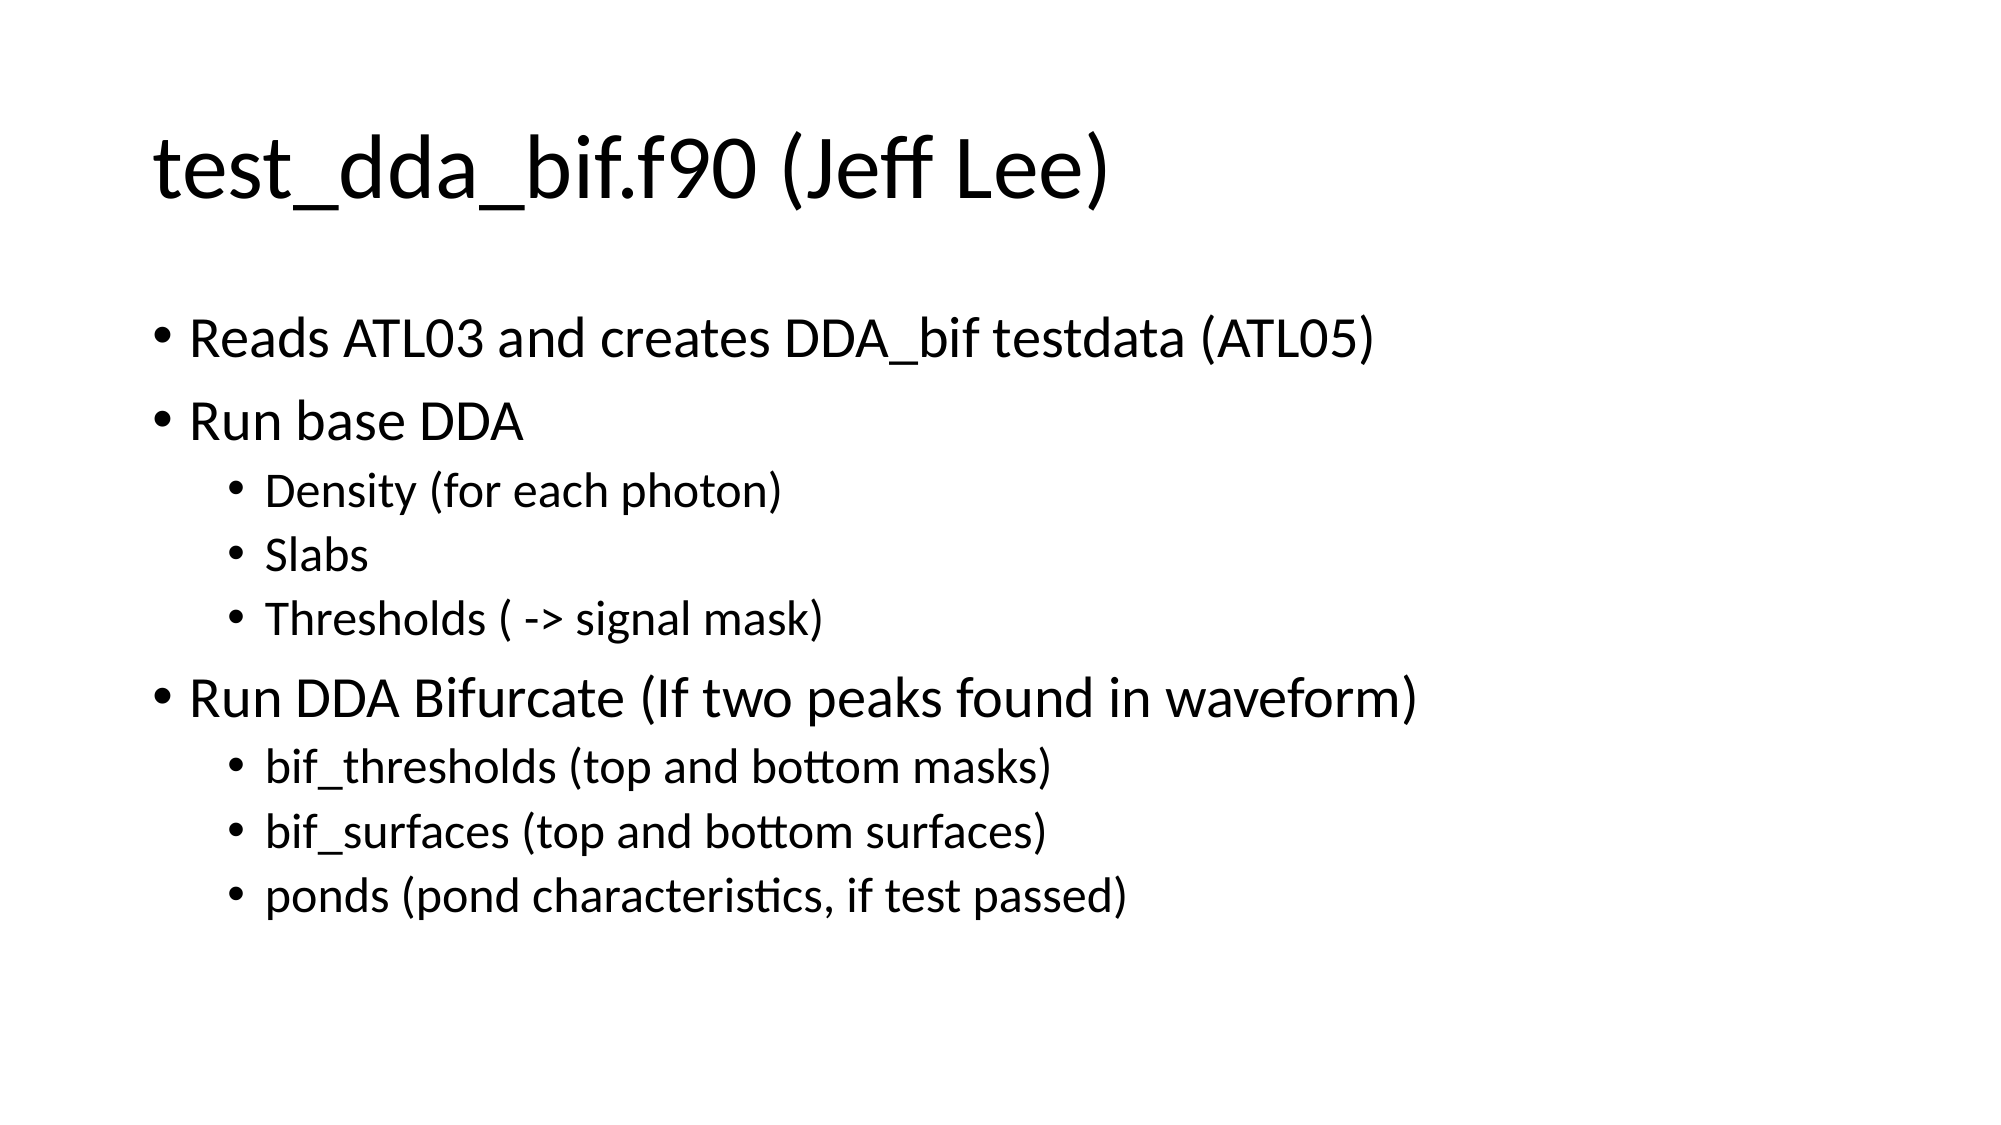

# test_dda_bif.f90 (Jeff Lee)
Reads ATL03 and creates DDA_bif testdata (ATL05)
Run base DDA
Density (for each photon)
Slabs
Thresholds ( -> signal mask)
Run DDA Bifurcate (If two peaks found in waveform)
bif_thresholds (top and bottom masks)
bif_surfaces (top and bottom surfaces)
ponds (pond characteristics, if test passed)